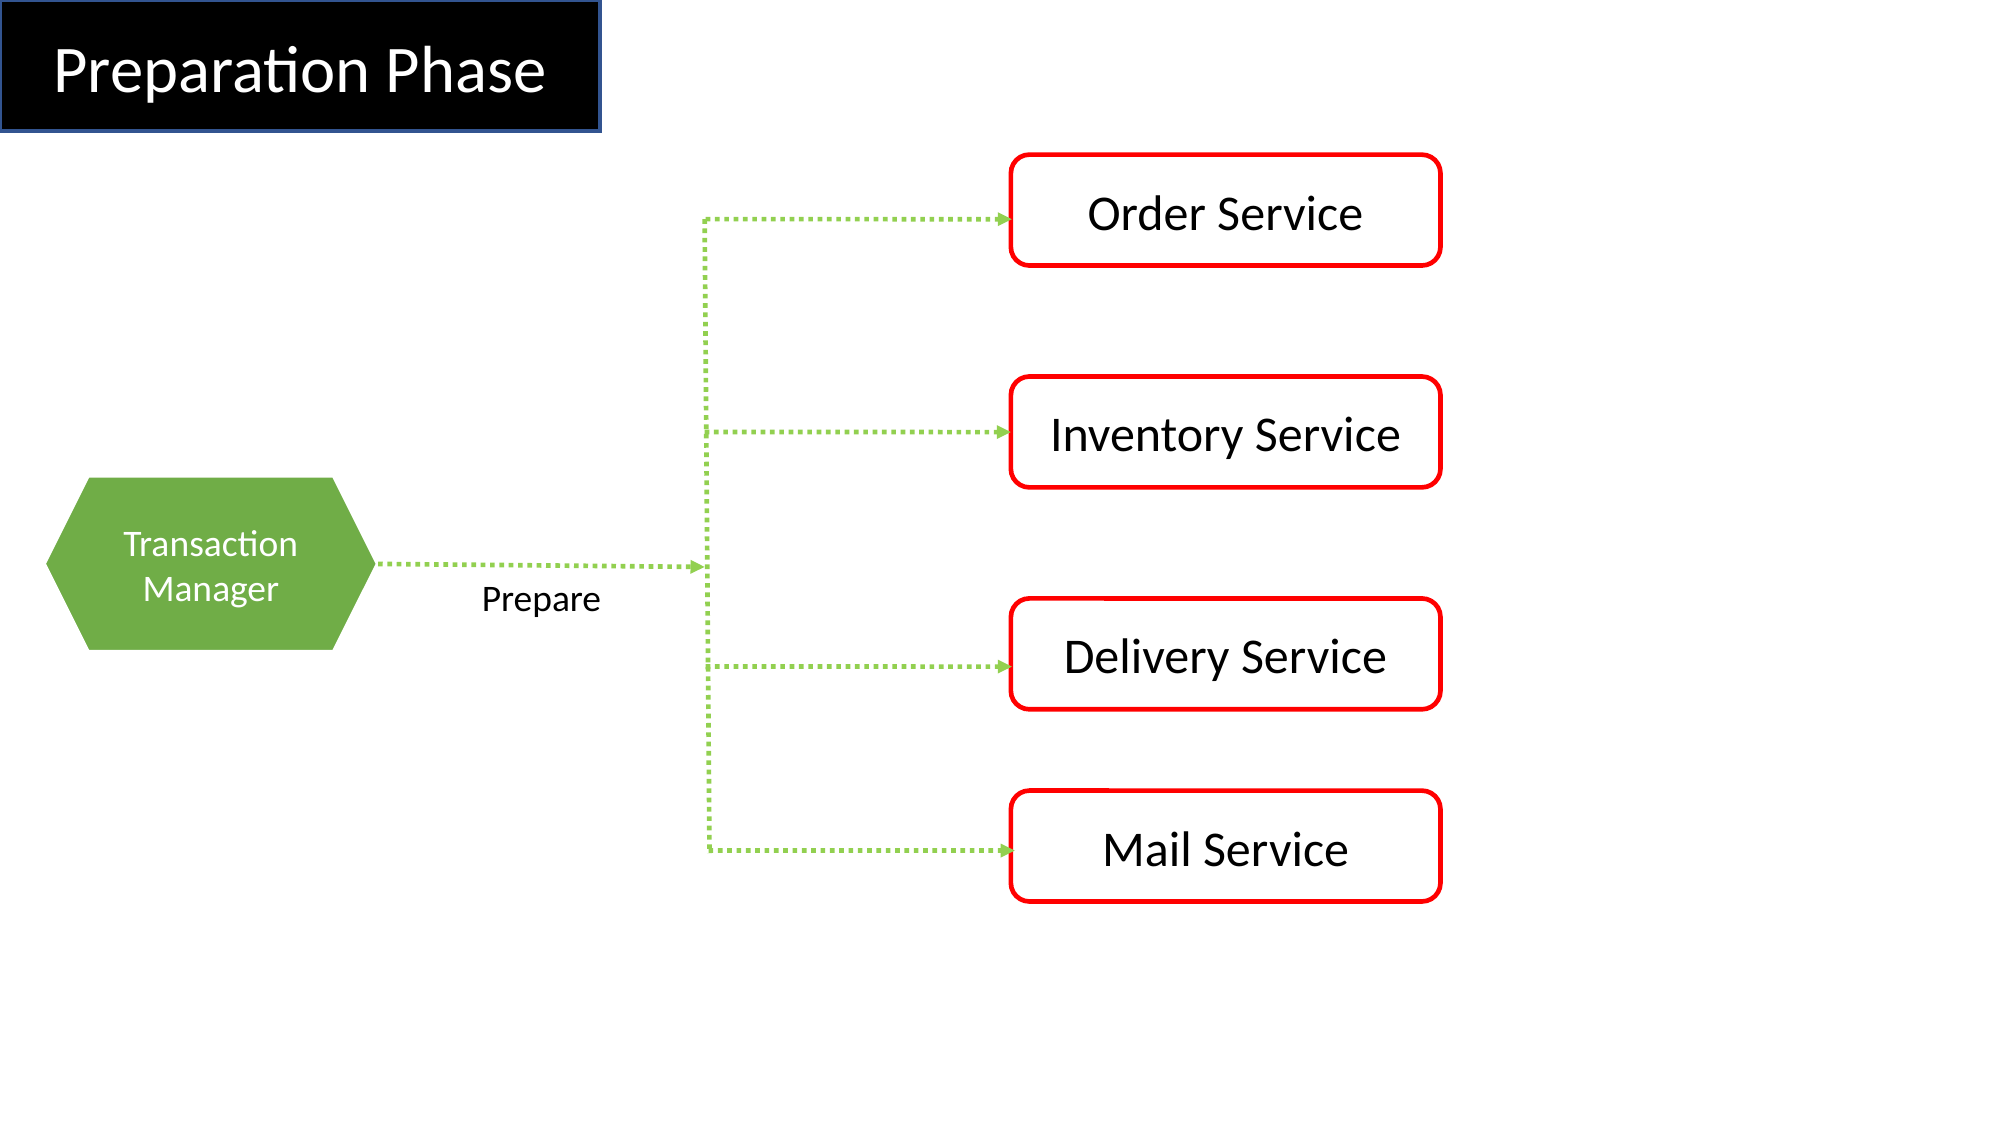

Preparation Phase
Order Service

Inventory Service

Transaction Manager

Prepare
Delivery Service

Mail Service